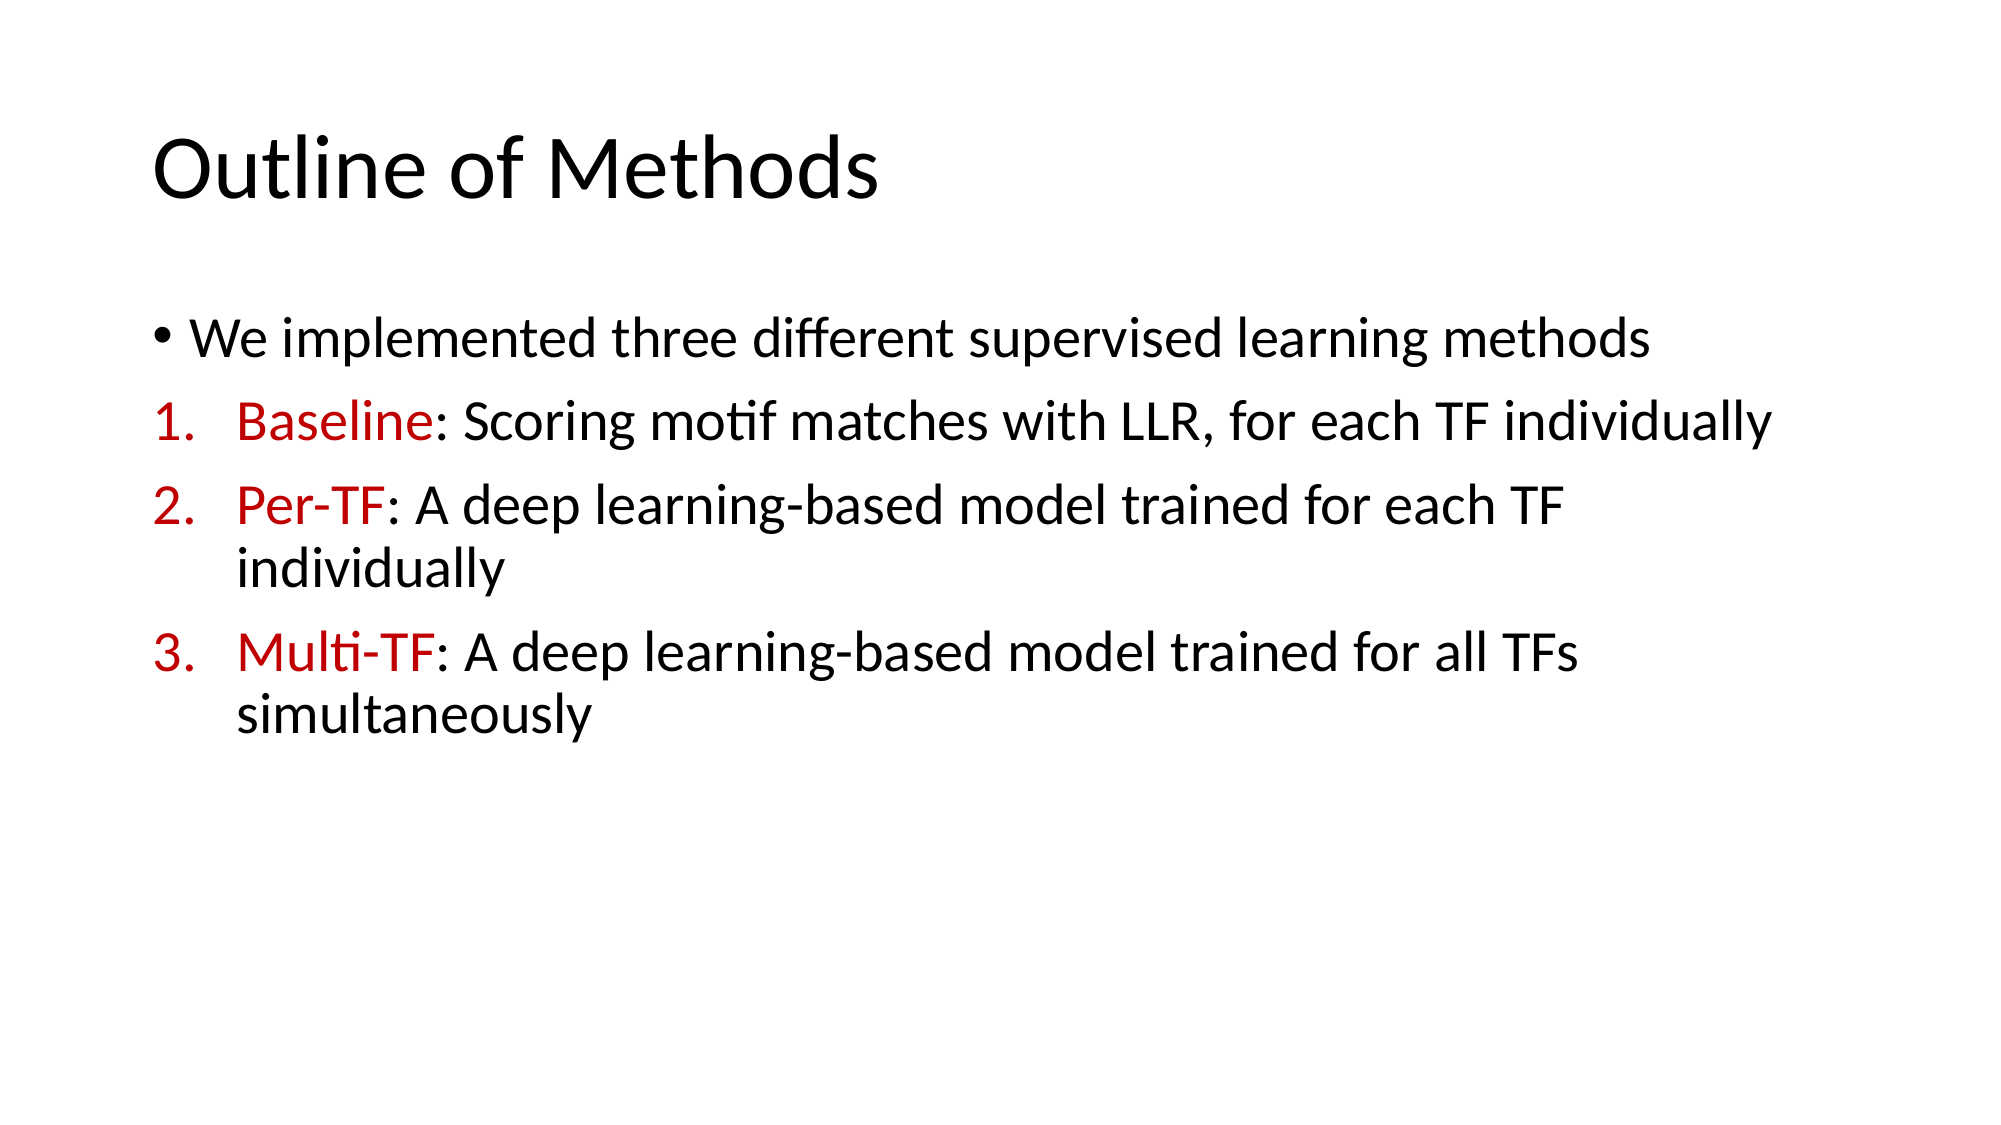

# Outline of Methods
We implemented three different supervised learning methods
Baseline: Scoring motif matches with LLR, for each TF individually
Per-TF: A deep learning-based model trained for each TF individually
Multi-TF: A deep learning-based model trained for all TFs simultaneously